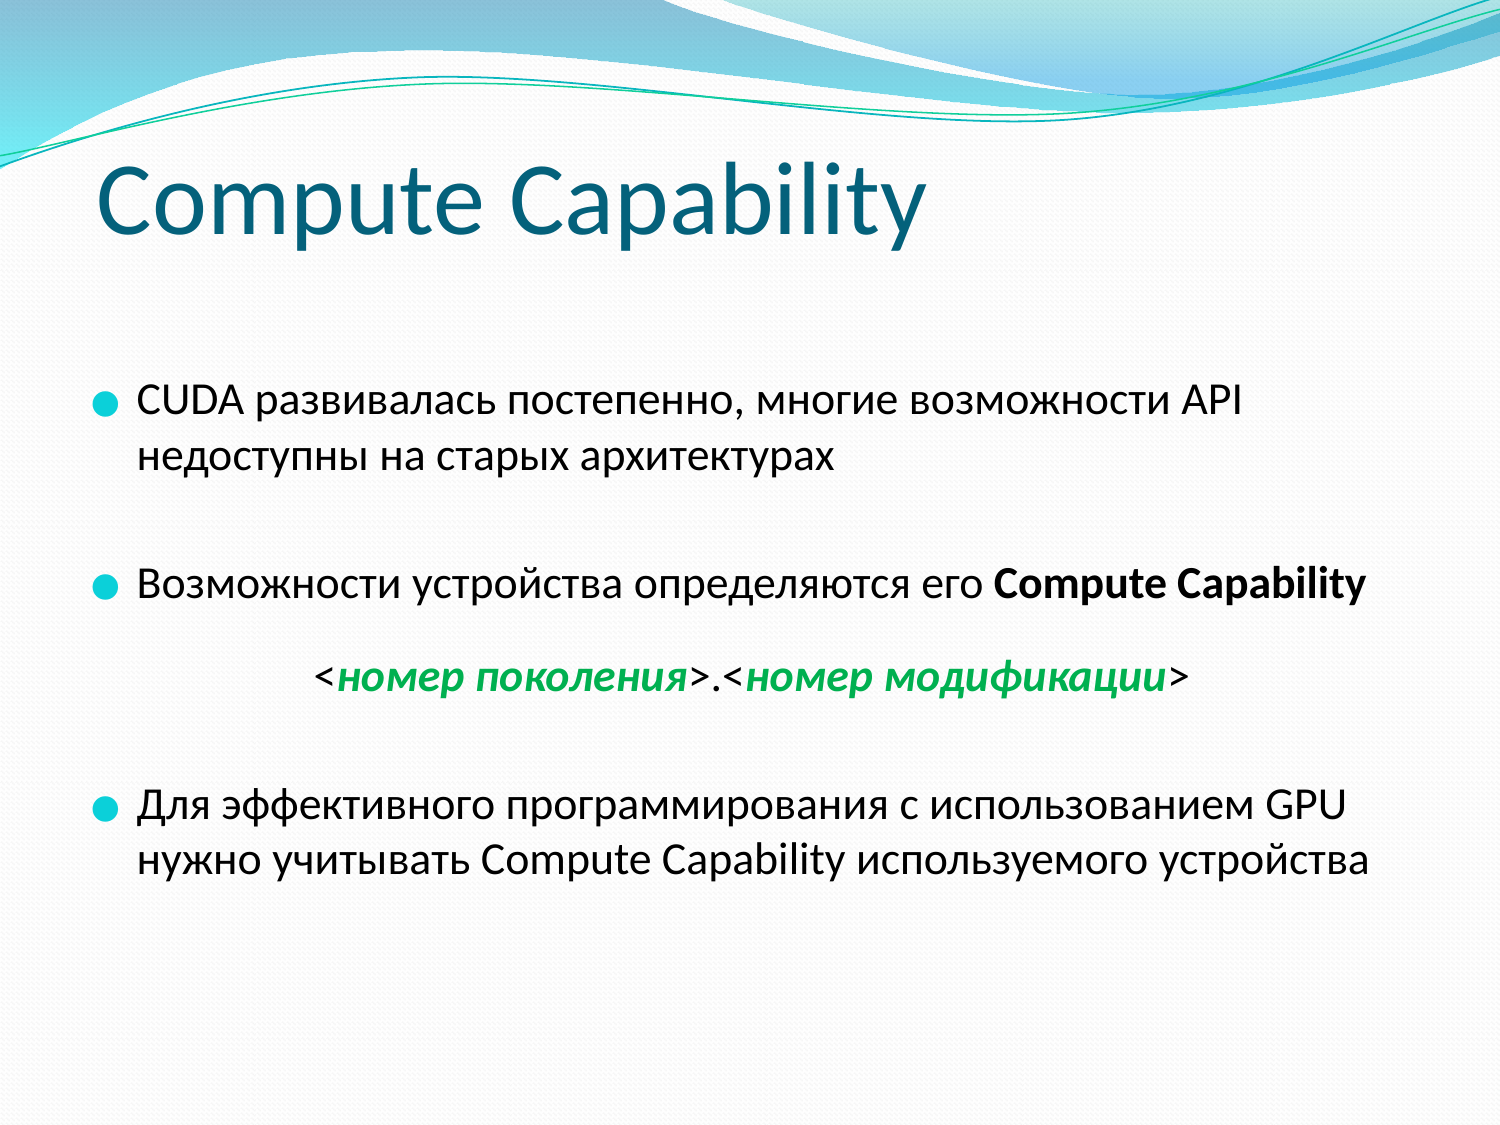

# Compute Capability
CUDA развивалась постепенно, многие возможности API недоступны на старых архитектурах

Возможности устройства определяются его Compute Capability

<номер поколения>.<номер модификации>

Для эффективного программирования с использованием GPU нужно учитывать Compute Capability используемого устройства